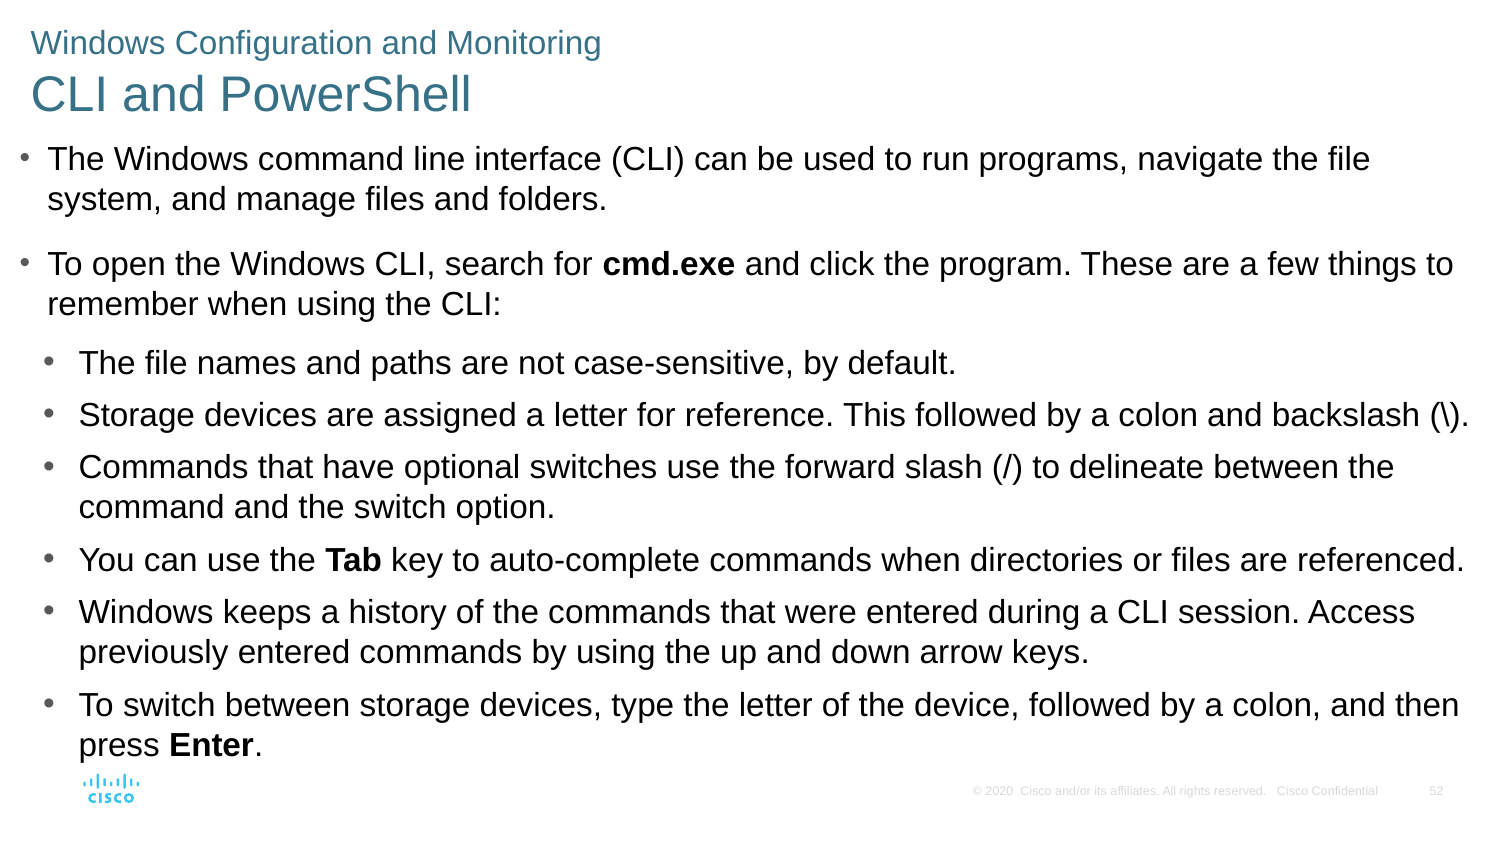

# Windows Configuration and Monitoring CLI and PowerShell
The Windows command line interface (CLI) can be used to run programs, navigate the file system, and manage files and folders.
To open the Windows CLI, search for cmd.exe and click the program. These are a few things to remember when using the CLI:
The file names and paths are not case-sensitive, by default.
Storage devices are assigned a letter for reference. This followed by a colon and backslash (\).
Commands that have optional switches use the forward slash (/) to delineate between the command and the switch option.
You can use the Tab key to auto-complete commands when directories or files are referenced.
Windows keeps a history of the commands that were entered during a CLI session. Access previously entered commands by using the up and down arrow keys.
To switch between storage devices, type the letter of the device, followed by a colon, and then press Enter.